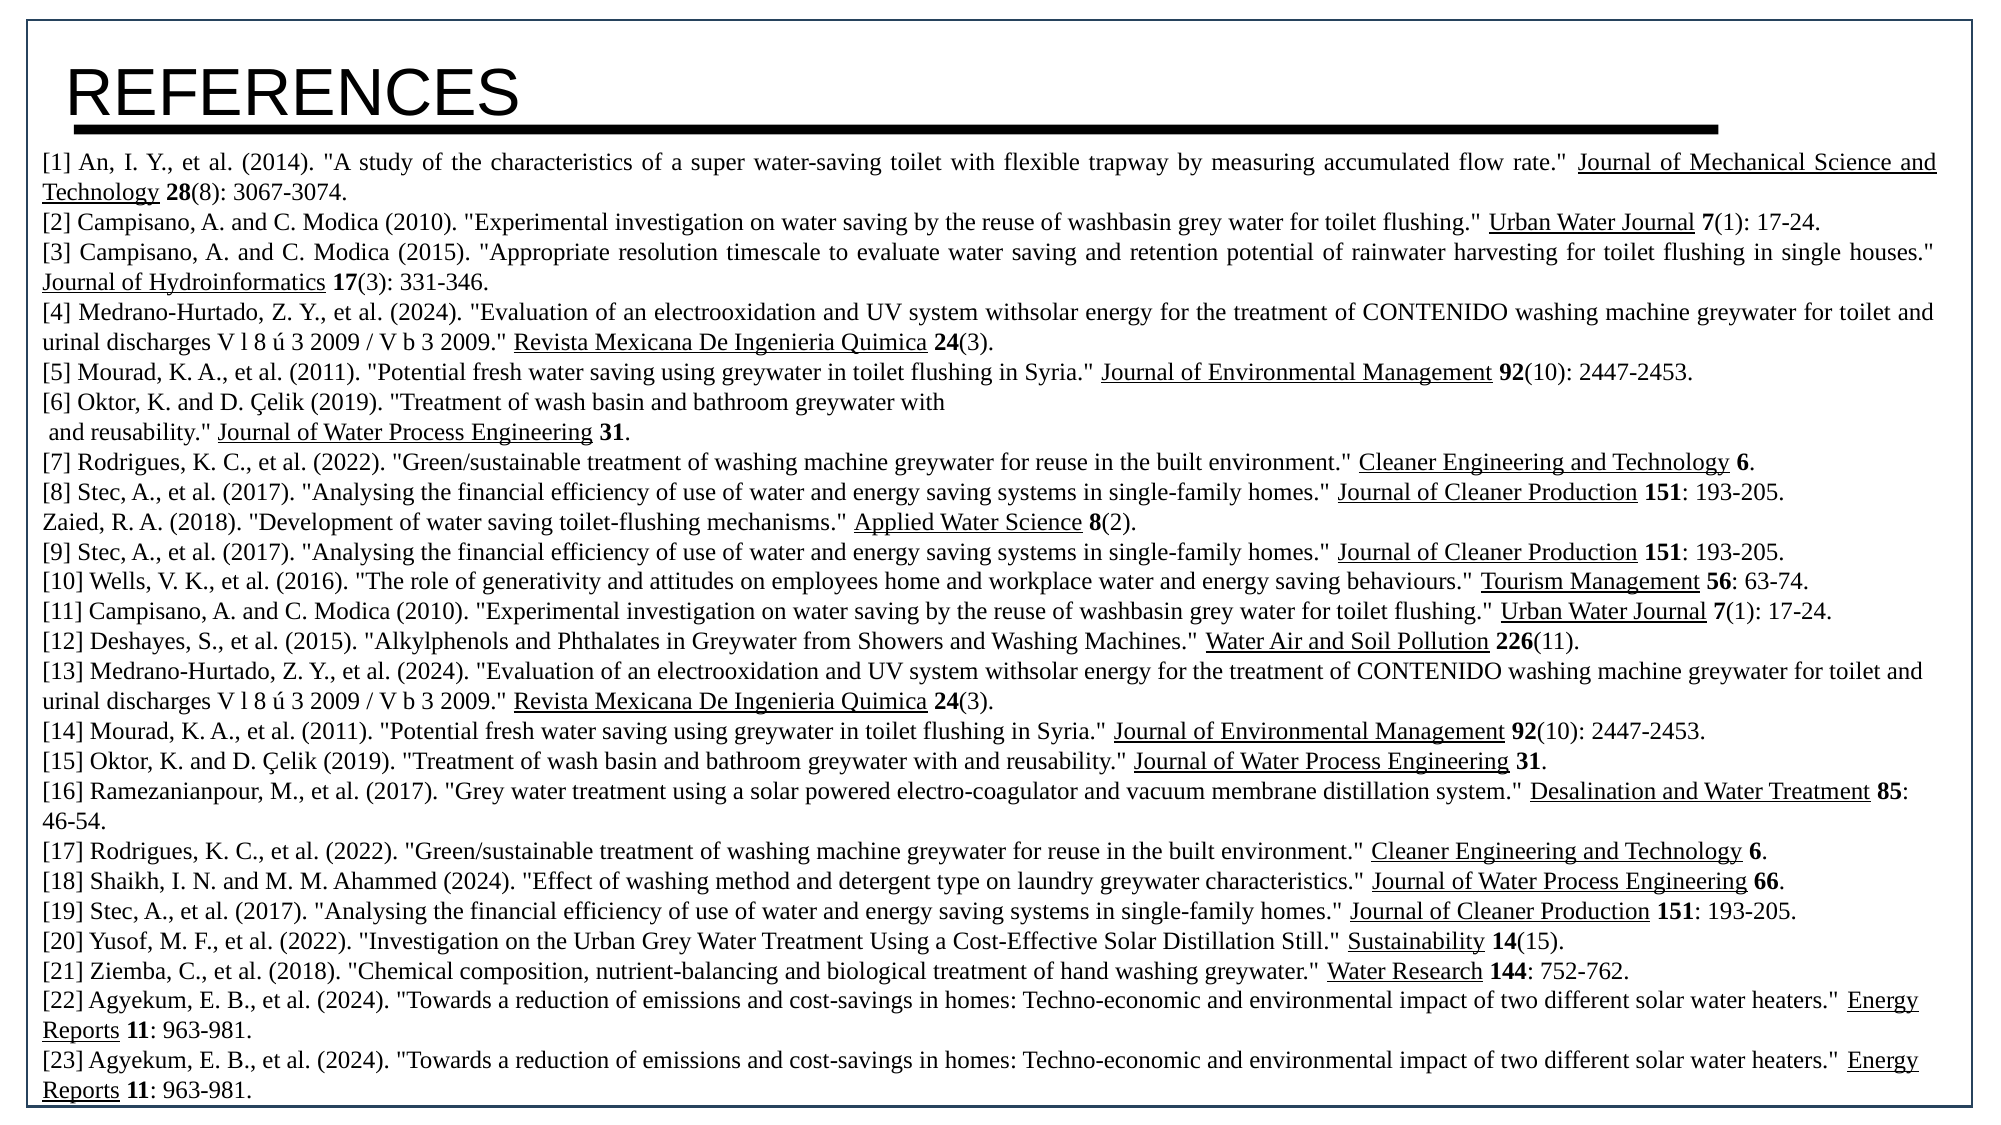

# REFERENCES

[1] An, I. Y., et al. (2014). "A study of the characteristics of a super water-saving toilet with flexible trapway by measuring accumulated flow rate." Journal of Mechanical Science and Technology 28(8): 3067-3074.
[2] Campisano, A. and C. Modica (2010). "Experimental investigation on water saving by the reuse of washbasin grey water for toilet flushing." Urban Water Journal 7(1): 17-24.
[3] Campisano, A. and C. Modica (2015). "Appropriate resolution timescale to evaluate water saving and retention potential of rainwater harvesting for toilet flushing in single houses." Journal of Hydroinformatics 17(3): 331-346.
[4] Medrano-Hurtado, Z. Y., et al. (2024). "Evaluation of an electrooxidation and UV system withsolar energy for the treatment of CONTENIDO washing machine greywater for toilet and urinal discharges V l 8 ú 3 2009 / V b 3 2009." Revista Mexicana De Ingenieria Quimica 24(3).
[5] Mourad, K. A., et al. (2011). "Potential fresh water saving using greywater in toilet flushing in Syria." Journal of Environmental Management 92(10): 2447-2453.
[6] Oktor, K. and D. Çelik (2019). "Treatment of wash basin and bathroom greywater with
 and reusability." Journal of Water Process Engineering 31.
[7] Rodrigues, K. C., et al. (2022). "Green/sustainable treatment of washing machine greywater for reuse in the built environment." Cleaner Engineering and Technology 6.
[8] Stec, A., et al. (2017). "Analysing the financial efficiency of use of water and energy saving systems in single-family homes." Journal of Cleaner Production 151: 193-205.
Zaied, R. A. (2018). "Development of water saving toilet-flushing mechanisms." Applied Water Science 8(2).
[9] Stec, A., et al. (2017). "Analysing the financial efficiency of use of water and energy saving systems in single-family homes." Journal of Cleaner Production 151: 193-205.
[10] Wells, V. K., et al. (2016). "The role of generativity and attitudes on employees home and workplace water and energy saving behaviours." Tourism Management 56: 63-74.
[11] Campisano, A. and C. Modica (2010). "Experimental investigation on water saving by the reuse of washbasin grey water for toilet flushing." Urban Water Journal 7(1): 17-24.
[12] Deshayes, S., et al. (2015). "Alkylphenols and Phthalates in Greywater from Showers and Washing Machines." Water Air and Soil Pollution 226(11).
[13] Medrano-Hurtado, Z. Y., et al. (2024). "Evaluation of an electrooxidation and UV system withsolar energy for the treatment of CONTENIDO washing machine greywater for toilet and urinal discharges V l 8 ú 3 2009 / V b 3 2009." Revista Mexicana De Ingenieria Quimica 24(3).
[14] Mourad, K. A., et al. (2011). "Potential fresh water saving using greywater in toilet flushing in Syria." Journal of Environmental Management 92(10): 2447-2453.
[15] Oktor, K. and D. Çelik (2019). "Treatment of wash basin and bathroom greywater with and reusability." Journal of Water Process Engineering 31.
[16] Ramezanianpour, M., et al. (2017). "Grey water treatment using a solar powered electro-coagulator and vacuum membrane distillation system." Desalination and Water Treatment 85: 46-54.
[17] Rodrigues, K. C., et al. (2022). "Green/sustainable treatment of washing machine greywater for reuse in the built environment." Cleaner Engineering and Technology 6.
[18] Shaikh, I. N. and M. M. Ahammed (2024). "Effect of washing method and detergent type on laundry greywater characteristics." Journal of Water Process Engineering 66.
[19] Stec, A., et al. (2017). "Analysing the financial efficiency of use of water and energy saving systems in single-family homes." Journal of Cleaner Production 151: 193-205.
[20] Yusof, M. F., et al. (2022). "Investigation on the Urban Grey Water Treatment Using a Cost-Effective Solar Distillation Still." Sustainability 14(15).
[21] Ziemba, C., et al. (2018). "Chemical composition, nutrient-balancing and biological treatment of hand washing greywater." Water Research 144: 752-762.
[22] Agyekum, E. B., et al. (2024). "Towards a reduction of emissions and cost-savings in homes: Techno-economic and environmental impact of two different solar water heaters." Energy Reports 11: 963-981.
[23] Agyekum, E. B., et al. (2024). "Towards a reduction of emissions and cost-savings in homes: Techno-economic and environmental impact of two different solar water heaters." Energy Reports 11: 963-981.

Center for Emerging Technology for Sustainable Development
25